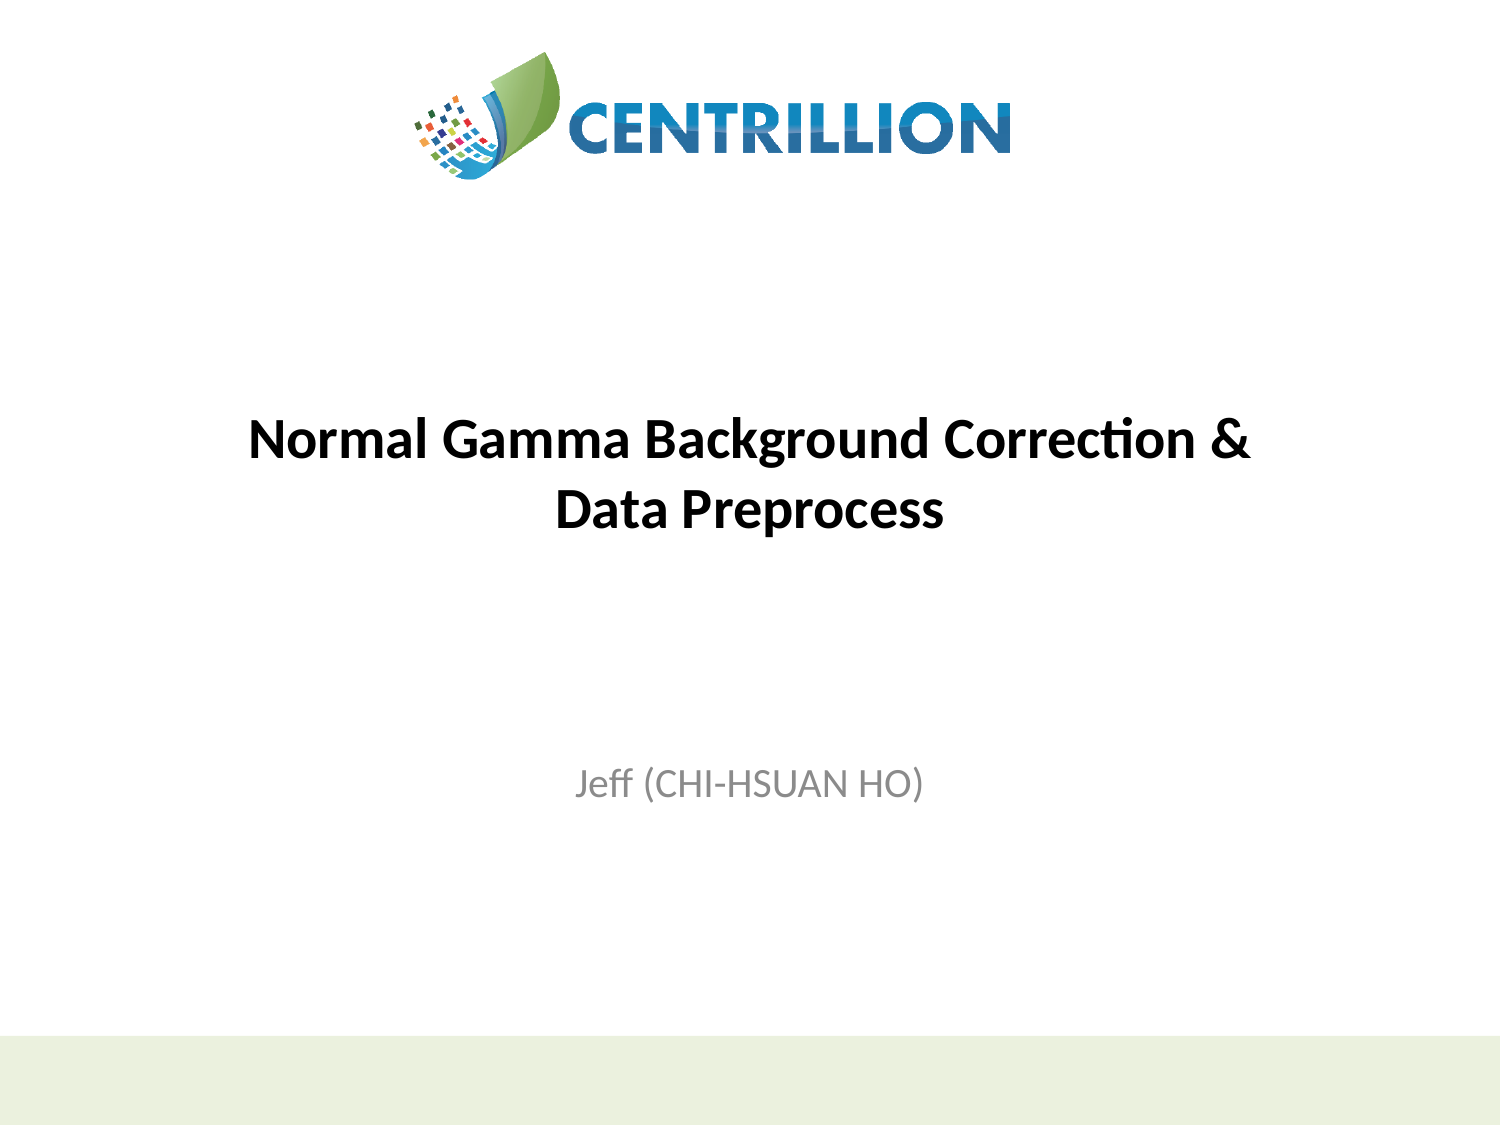

# Normal Gamma Background Correction & Data Preprocess
Jeff (CHI-HSUAN HO)